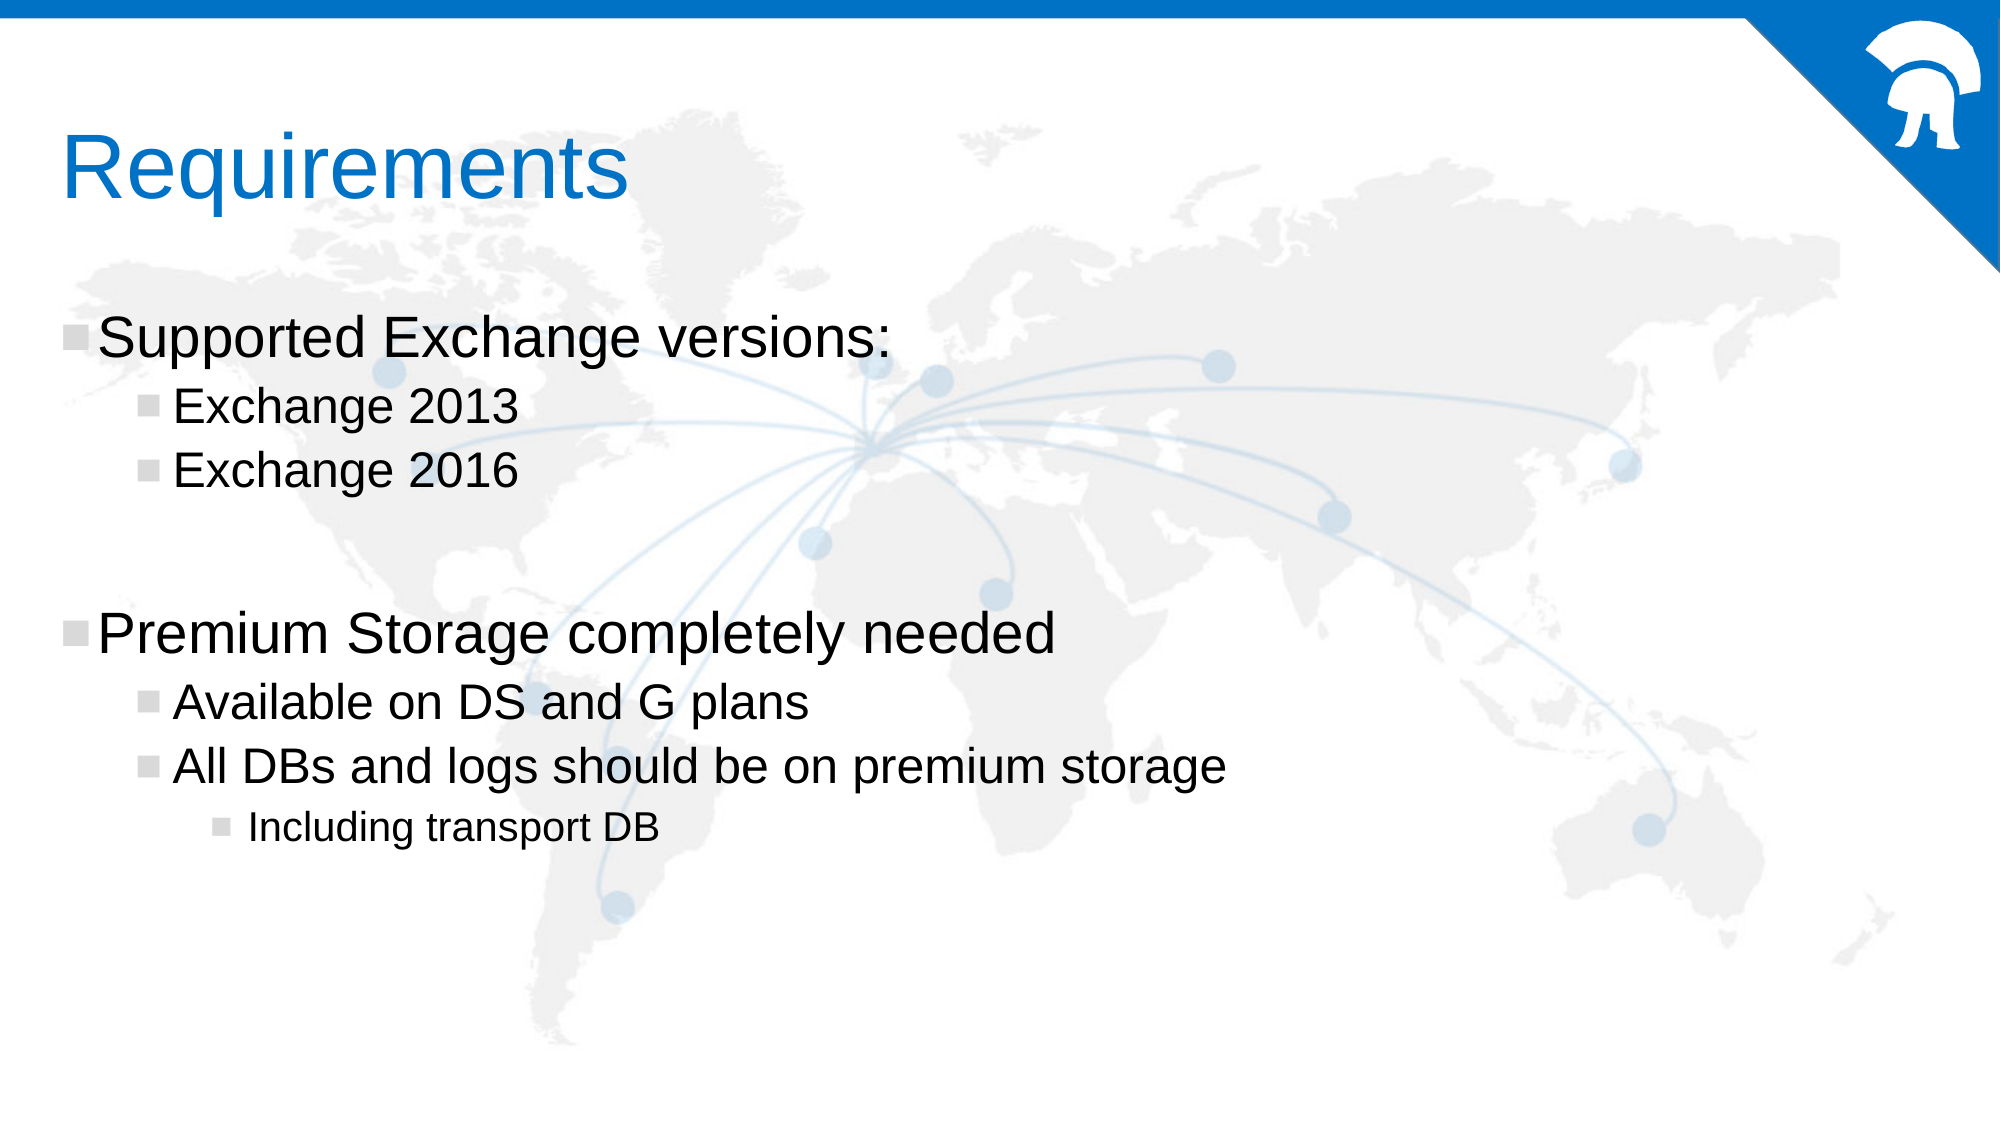

# Requirements
Supported Exchange versions:
Exchange 2013
Exchange 2016

Premium Storage completely needed
Available on DS and G plans
All DBs and logs should be on premium storage
Including transport DB